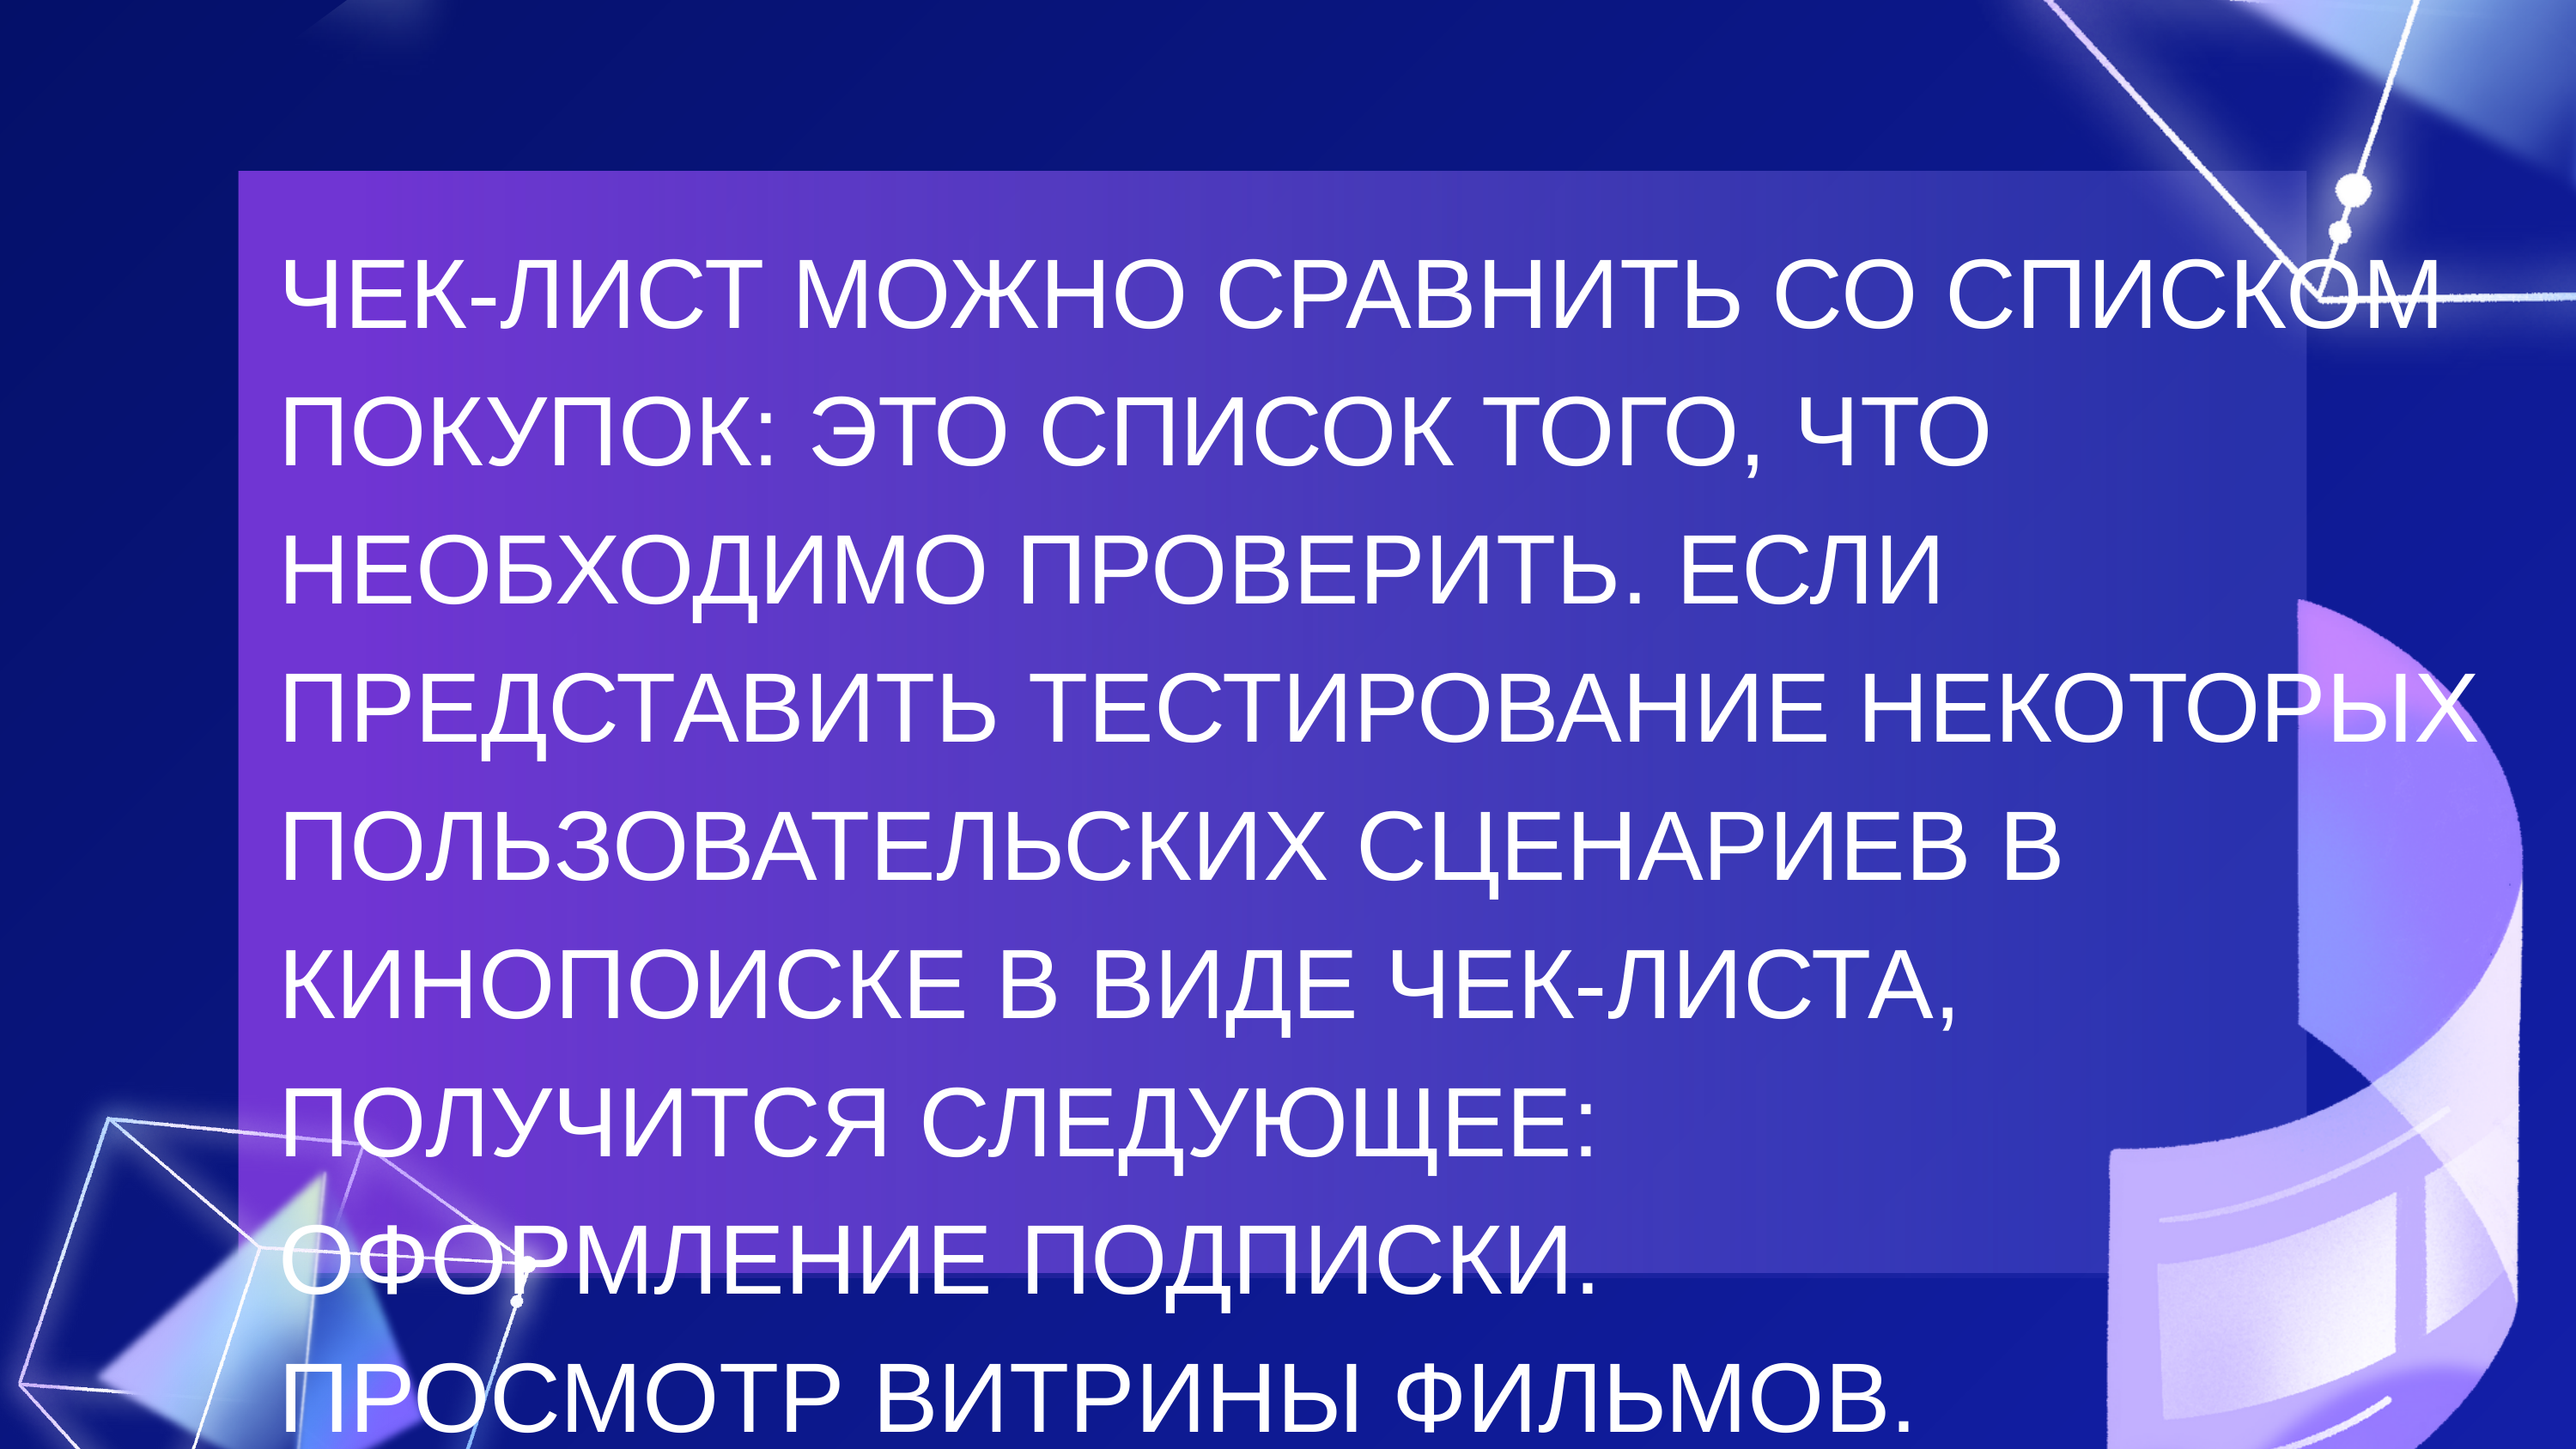

ЧЕК-ЛИСТ МОЖНО СРАВНИТЬ СО СПИСКОМ ПОКУПОК: ЭТО СПИСОК ТОГО, ЧТО НЕОБХОДИМО ПРОВЕРИТЬ. ЕСЛИ ПРЕДСТАВИТЬ ТЕСТИРОВАНИЕ НЕКОТОРЫХ ПОЛЬЗОВАТЕЛЬСКИХ СЦЕНАРИЕВ В КИНОПОИСКЕ В ВИДЕ ЧЕК-ЛИСТА, ПОЛУЧИТСЯ СЛЕДУЮЩЕЕ:
ОФОРМЛЕНИЕ ПОДПИСКИ.
ПРОСМОТР ВИТРИНЫ ФИЛЬМОВ.
ЗАПУСК ПРОДОЛЖЕННОГО ПРОСМОТРА.